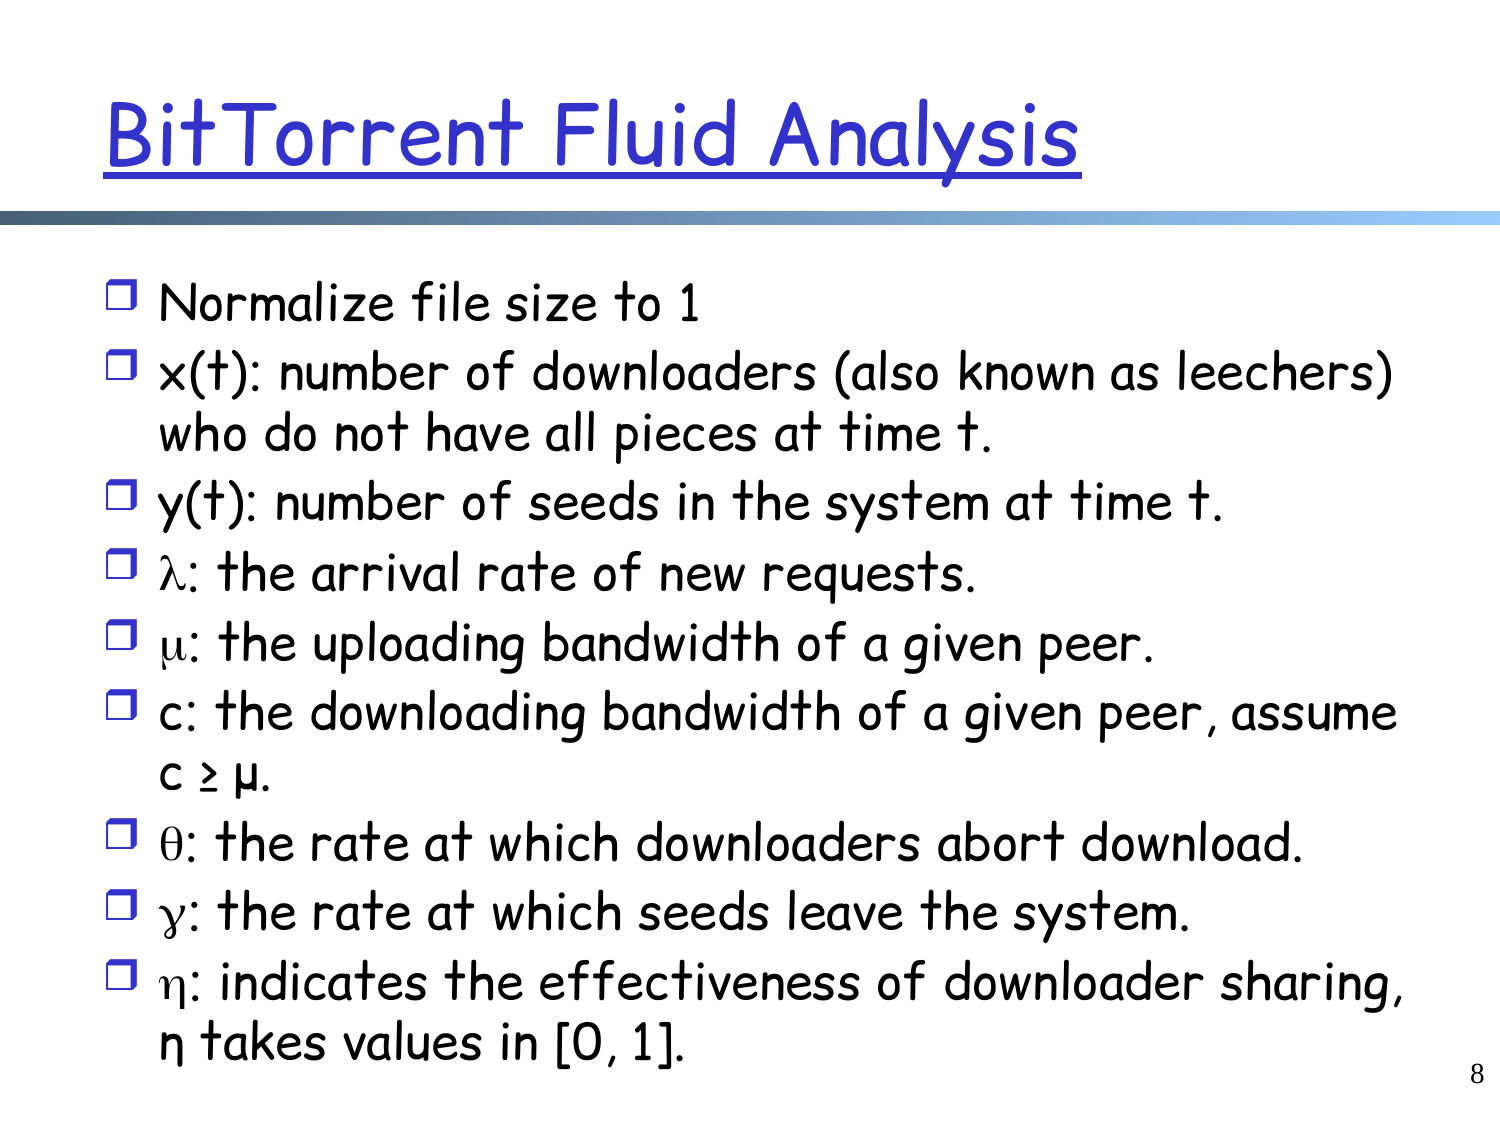

# BitTorrent Fluid Analysis
Normalize file size to 1
x(t): number of downloaders (also known as leechers) who do not have all pieces at time t.
y(t): number of seeds in the system at time t.
λ: the arrival rate of new requests.
μ: the uploading bandwidth of a given peer.
c: the downloading bandwidth of a given peer, assume c ≥ μ.
θ: the rate at which downloaders abort download.
γ: the rate at which seeds leave the system.
η: indicates the effectiveness of downloader sharing, η takes values in [0, 1].
8